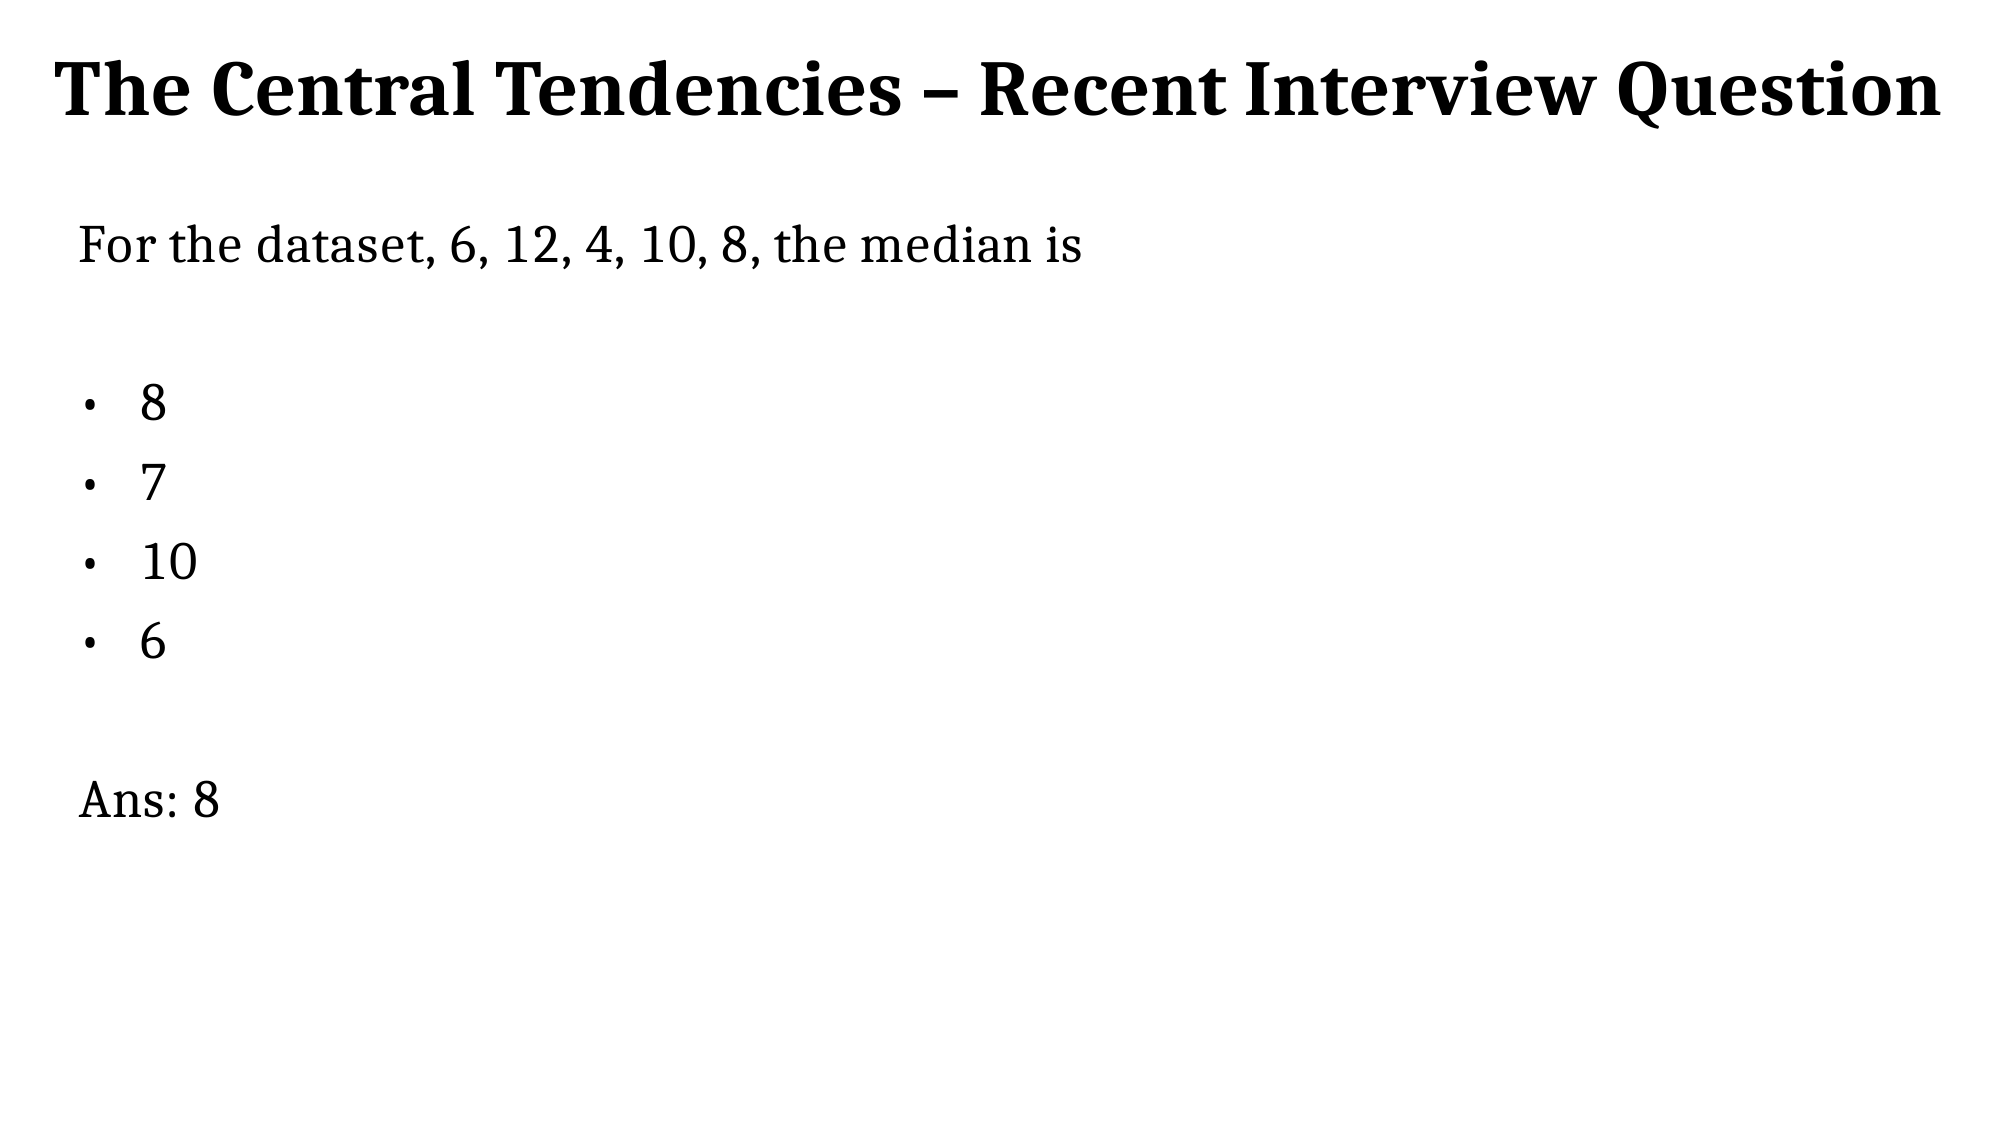

The Central Tendencies – Recent Interview Question
For the dataset, 6, 12, 4, 10, 8, the median is

•   8
•   7
•   10
•   6

Ans: 8